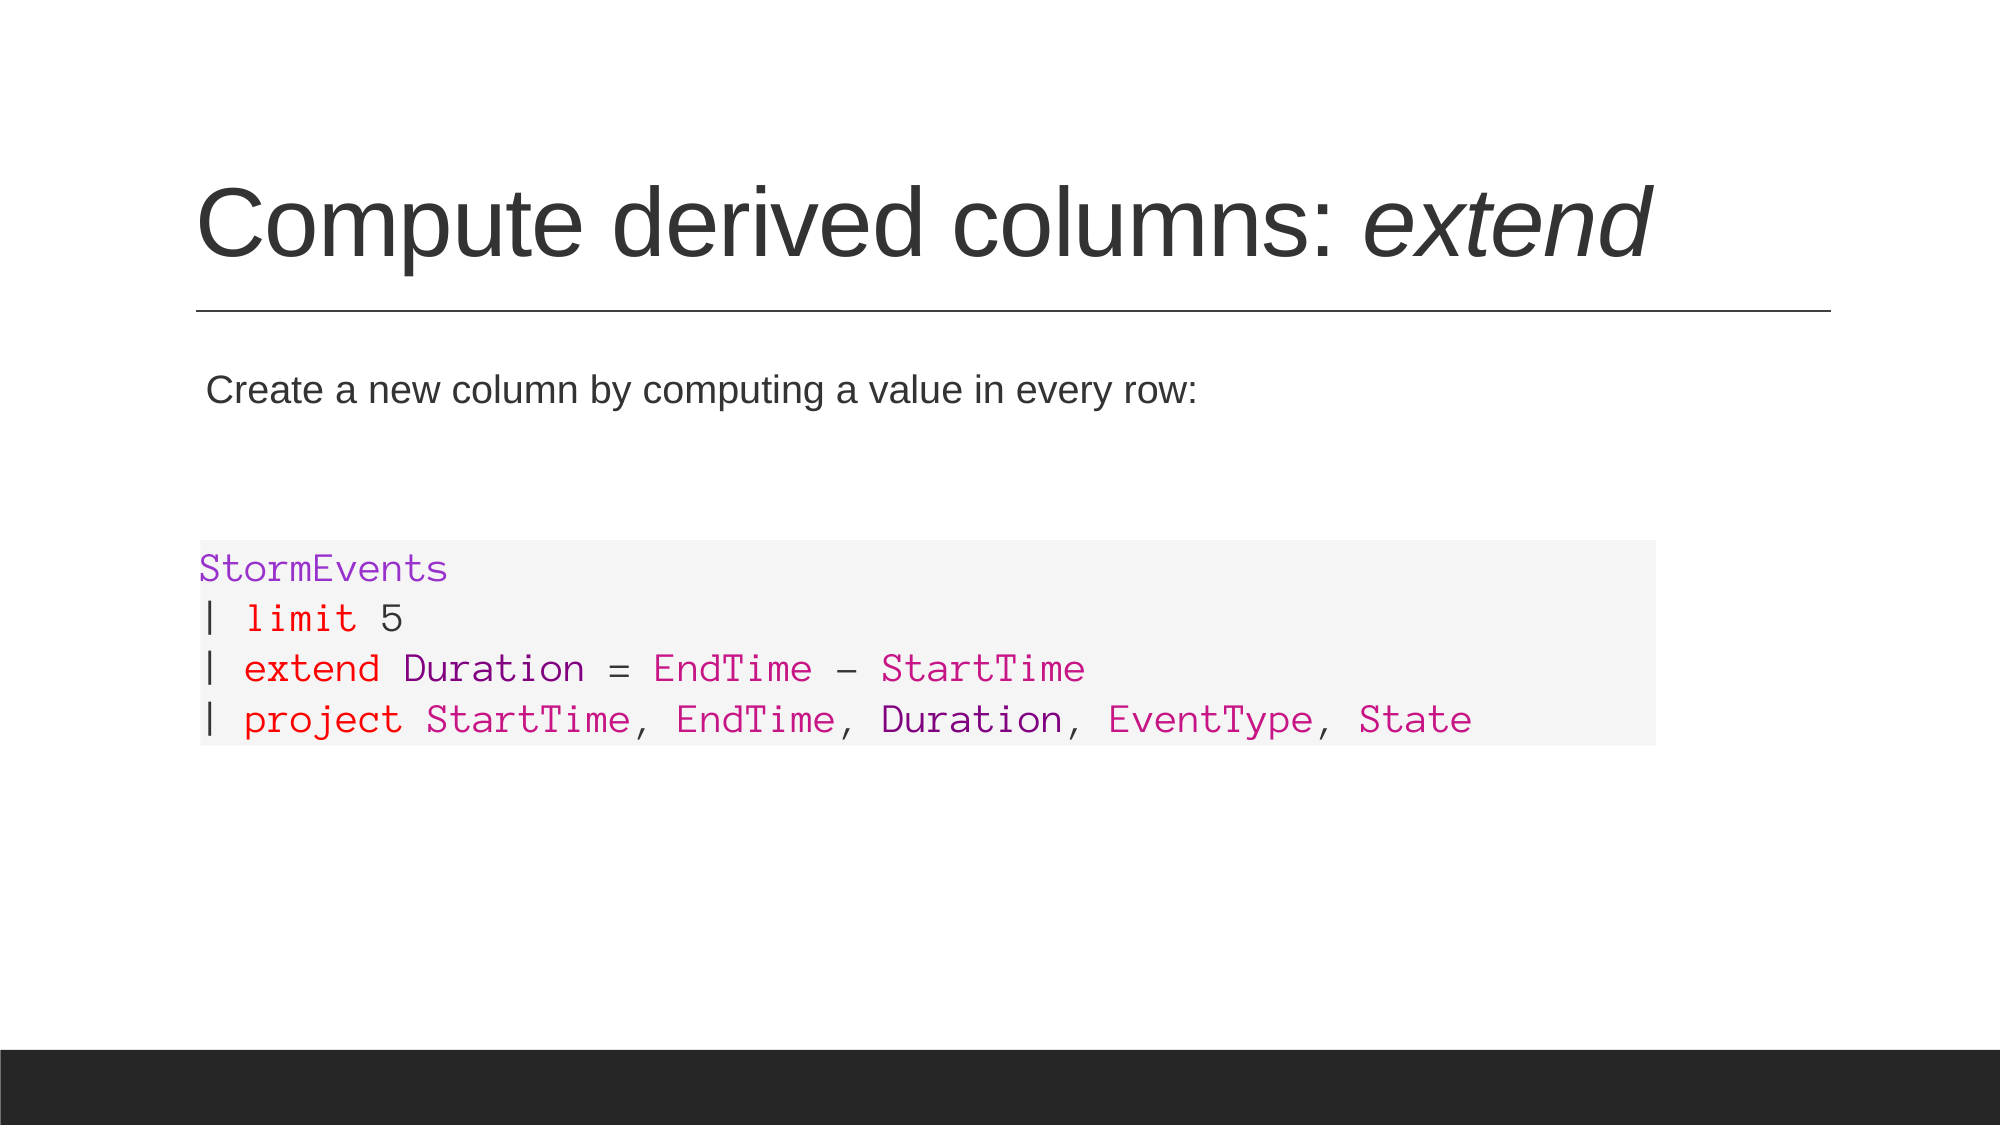

# Compute derived columns: extend
Create a new column by computing a value in every row:
StormEvents
| limit 5
| extend Duration = EndTime - StartTime
| project StartTime, EndTime, Duration, EventType, State